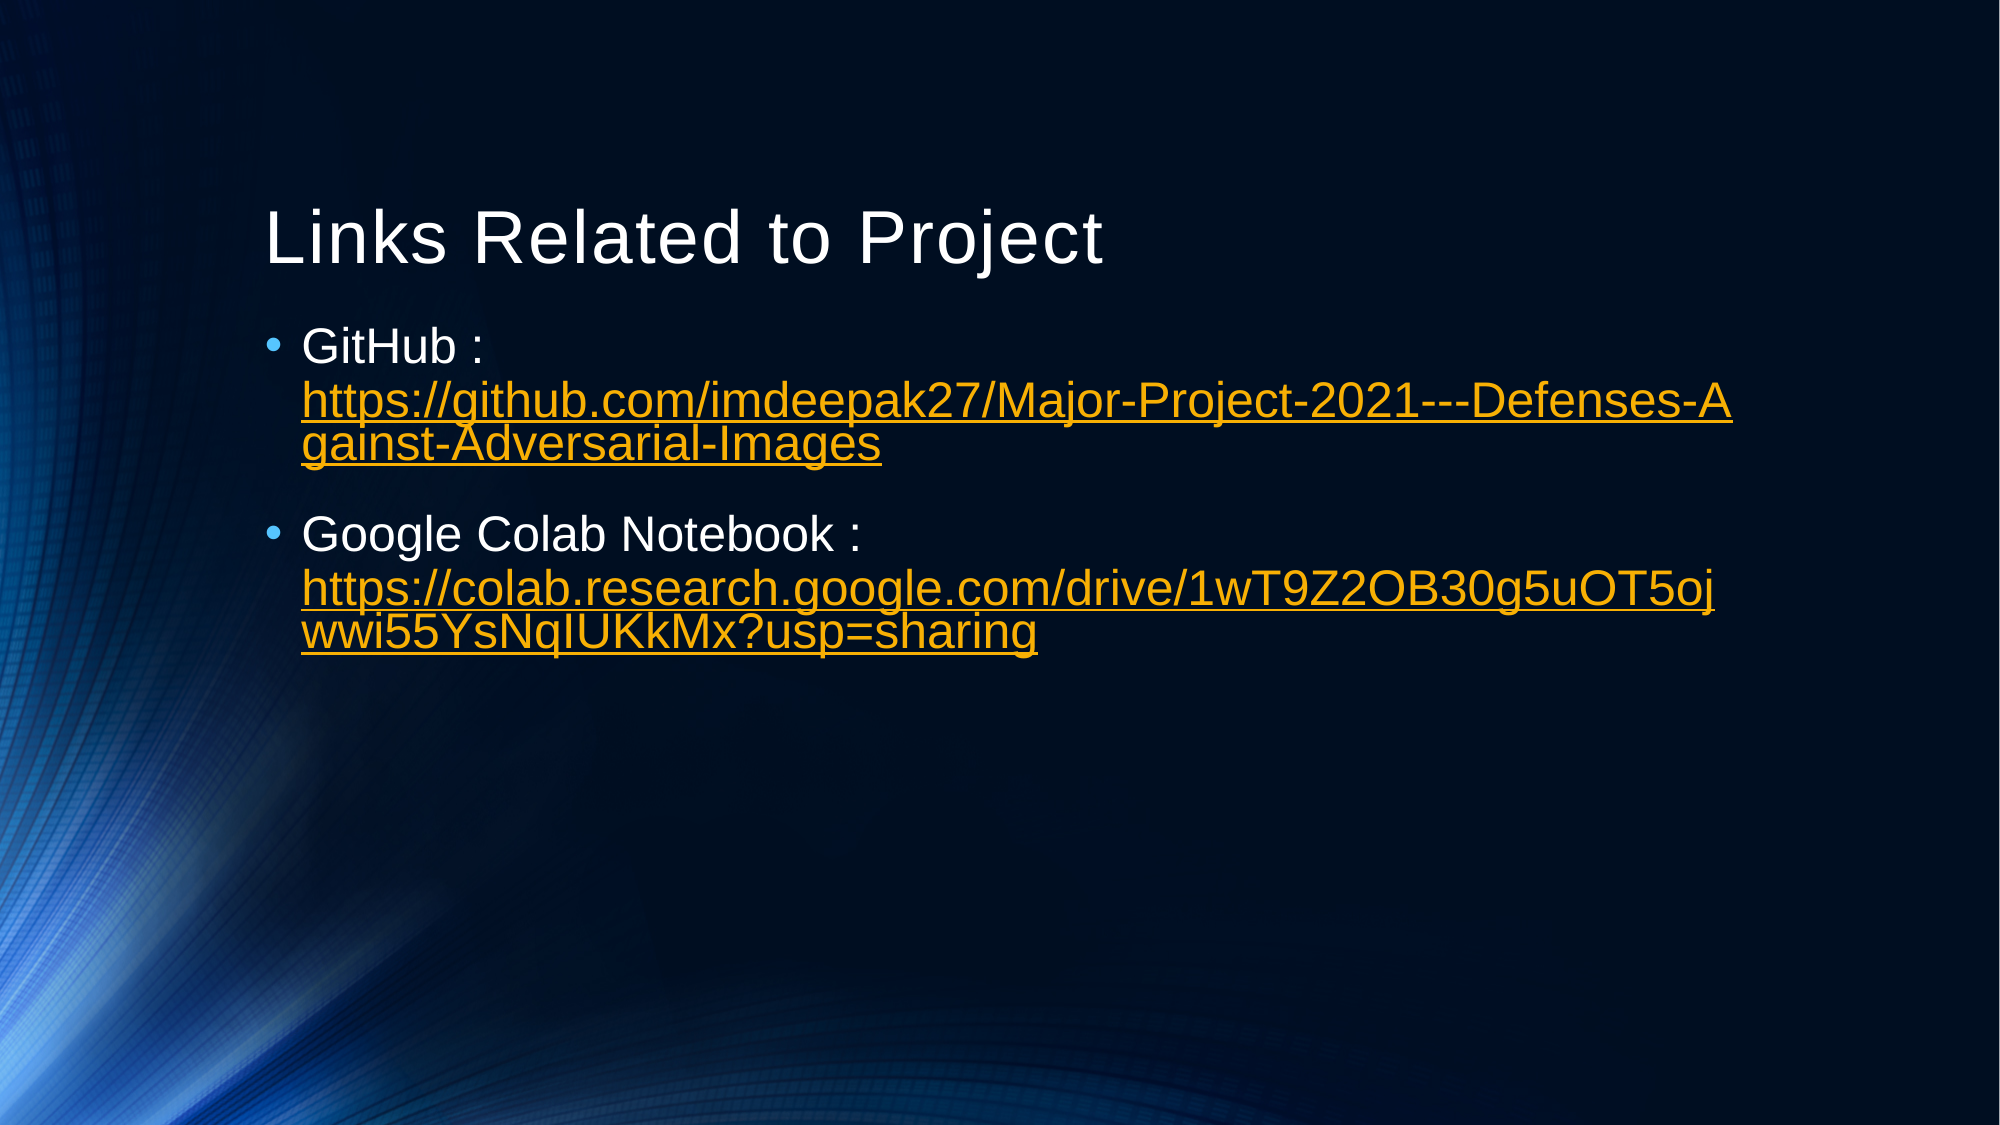

# Links Related to Project
GitHub : https://github.com/imdeepak27/Major-Project-2021---Defenses-Against-Adversarial-Images
Google Colab Notebook : https://colab.research.google.com/drive/1wT9Z2OB30g5uOT5ojwwi55YsNqIUKkMx?usp=sharing